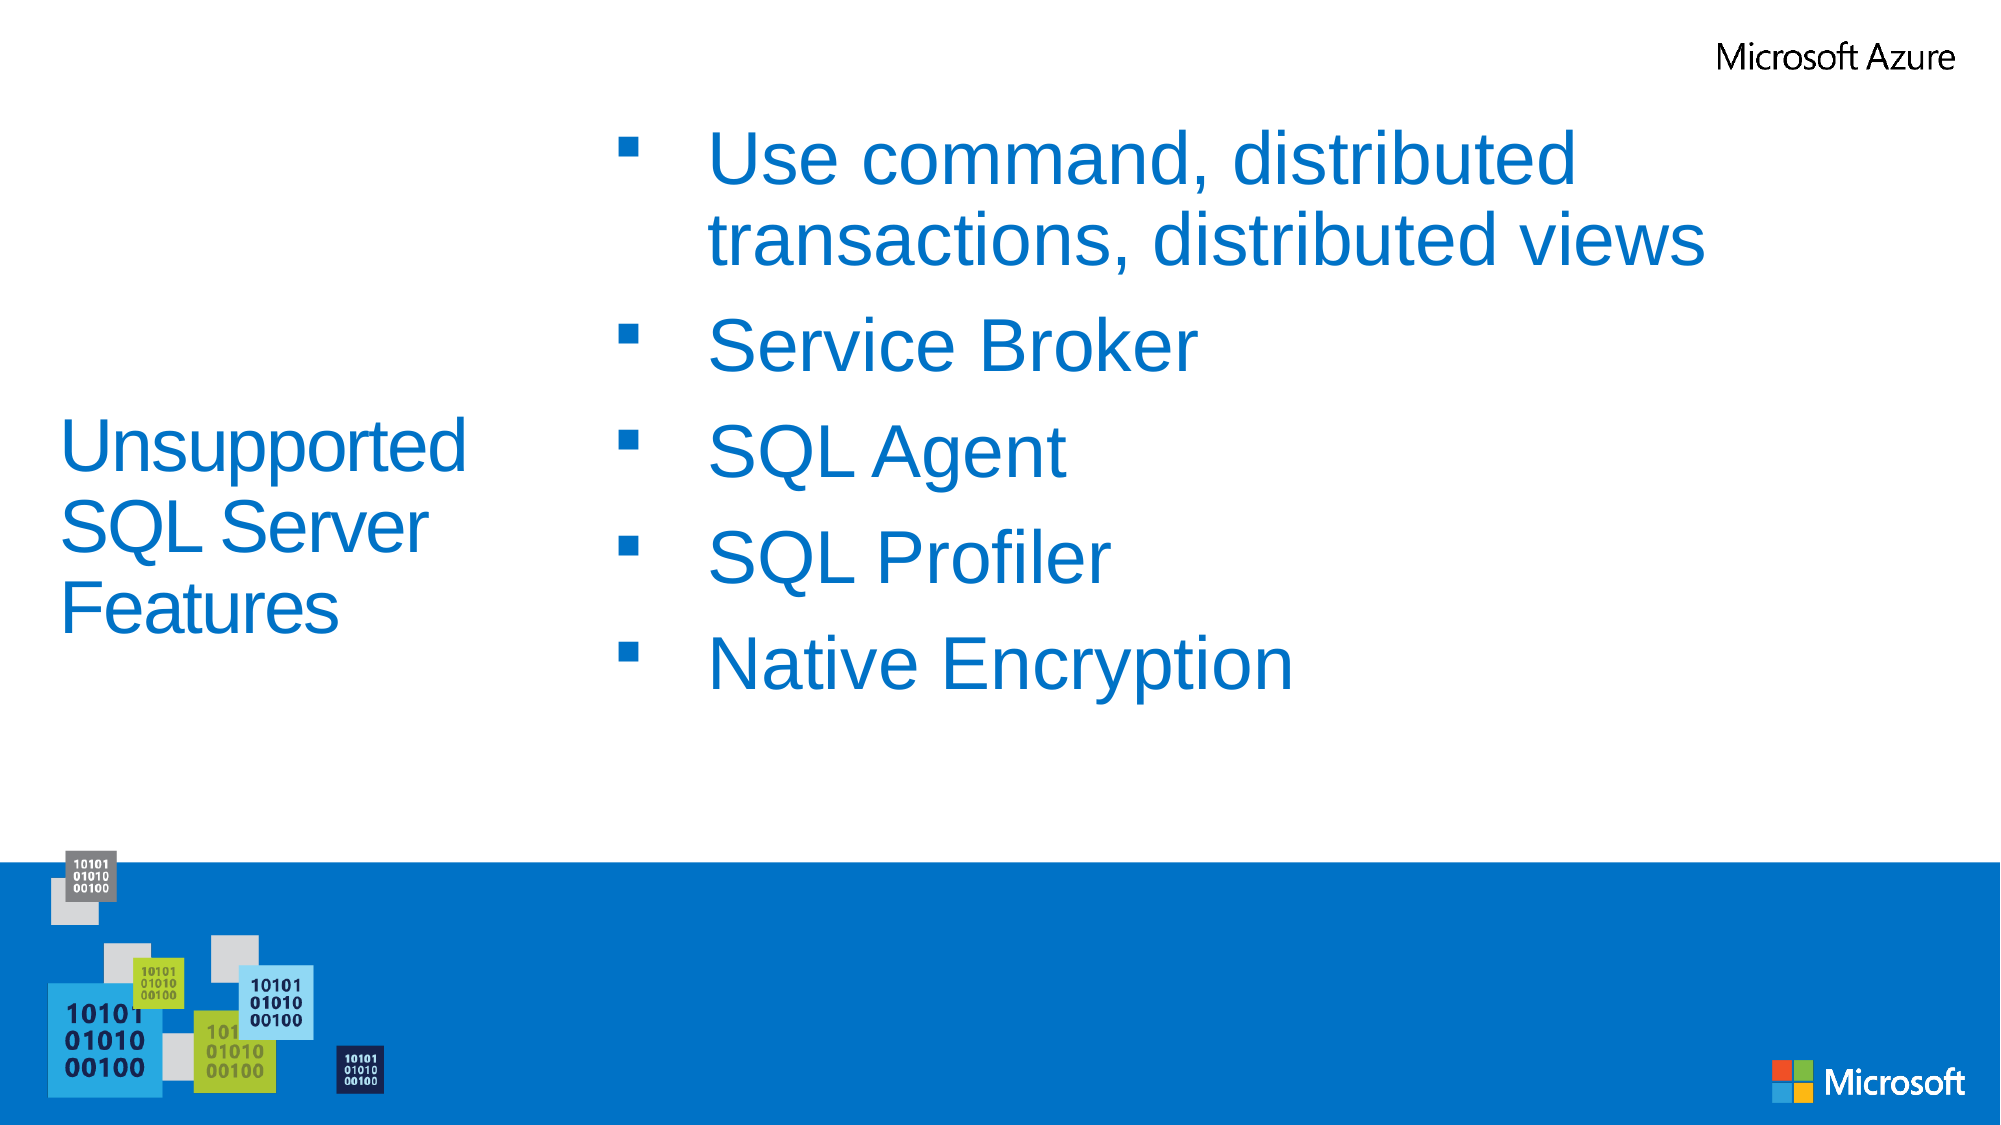

Use command, distributed transactions, distributed views
Service Broker
SQL Agent
SQL Profiler
Native Encryption
# Unsupported SQL Server Features